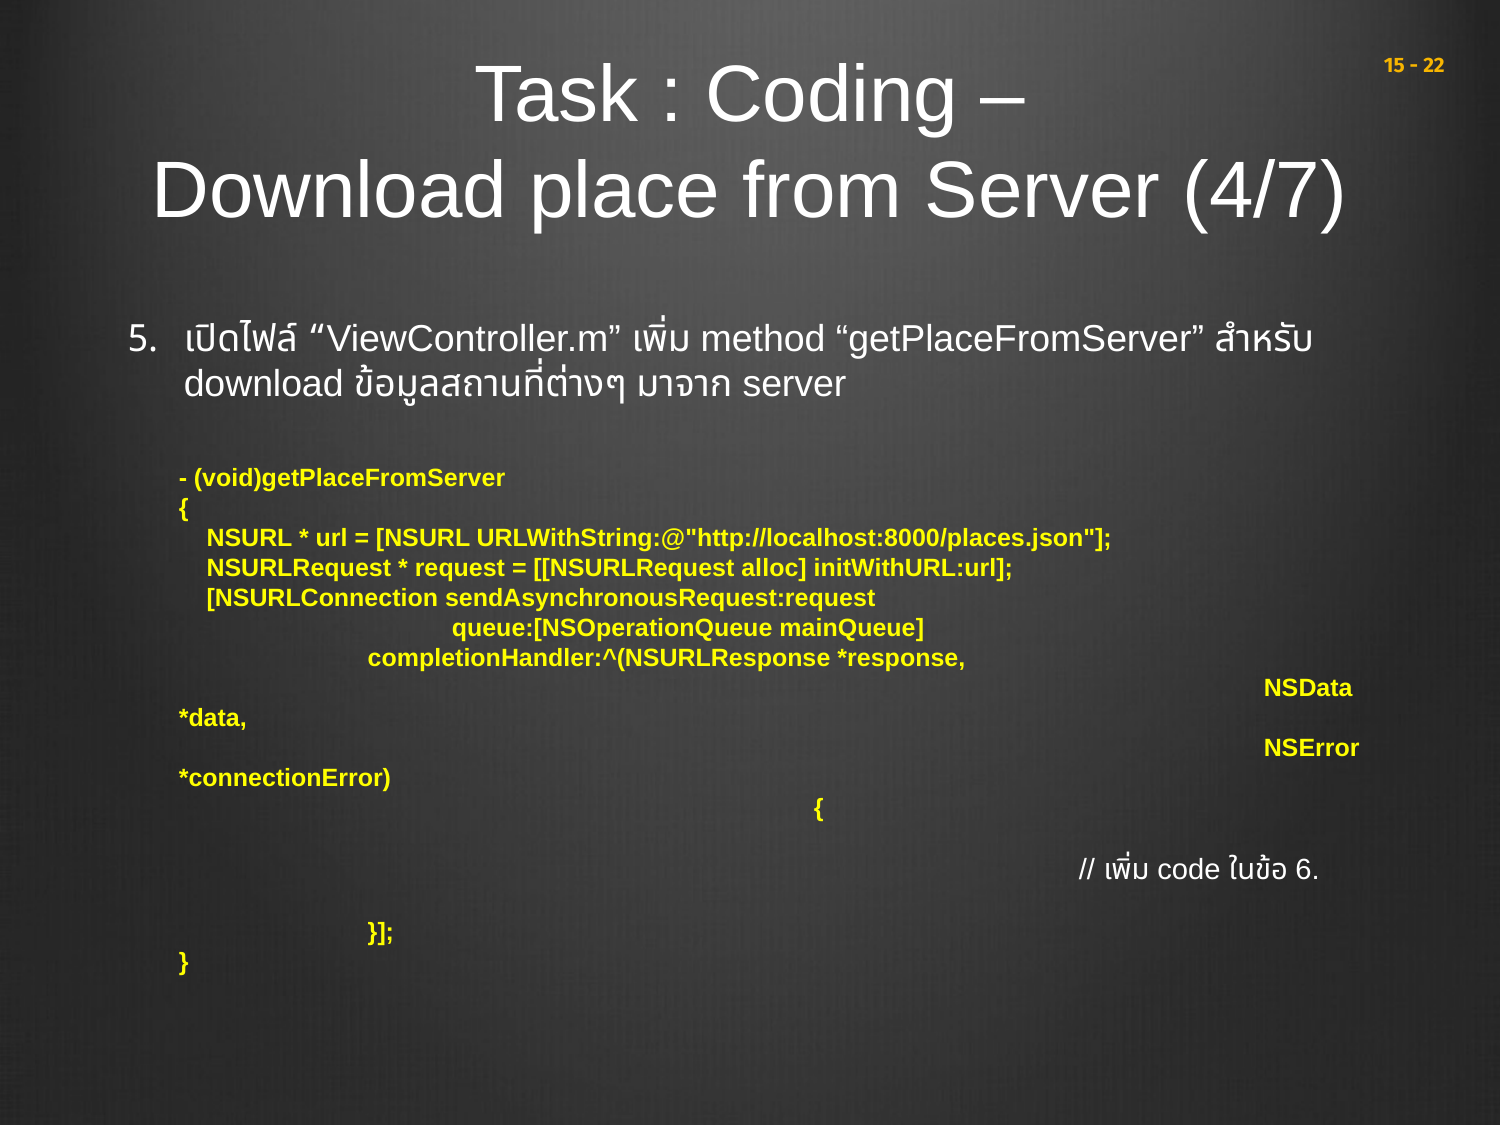

# Task : Coding – Download place from Server (4/7)
 15 - 22
เปิดไฟล์ “ViewController.m” เพิ่ม method “getPlaceFromServer” สำหรับ  download ข้อมูลสถานที่ต่างๆ มาจาก server
- (void)getPlaceFromServer
{
    NSURL * url = [NSURL URLWithString:@"http://localhost:8000/places.json"];
    NSURLRequest * request = [[NSURLRequest alloc] initWithURL:url];
    [NSURLConnection sendAsynchronousRequest:request
                                       queue:[NSOperationQueue mainQueue]
                           completionHandler:^(NSURLResponse *response,
							     NSData *data,
							     NSError *connectionError)
				     {

						// เพิ่ม code ในข้อ 6.

                           }];
}